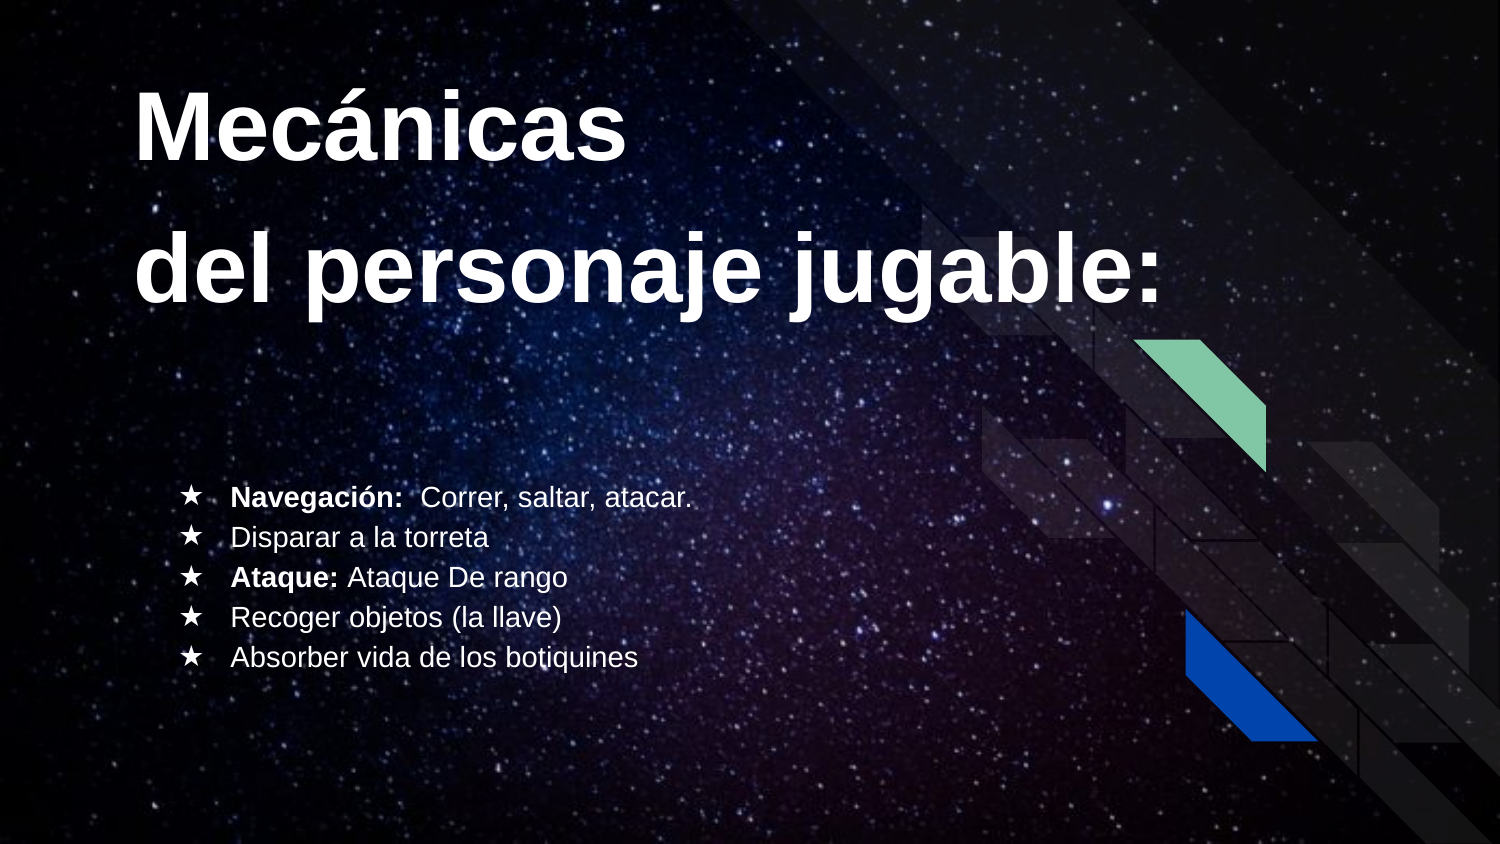

Mecánicas
del personaje jugable:

Navegación:  Correr, saltar, atacar.
Disparar a la torreta
Ataque: Ataque De rango
Recoger objetos (la llave)
Absorber vida de los botiquines